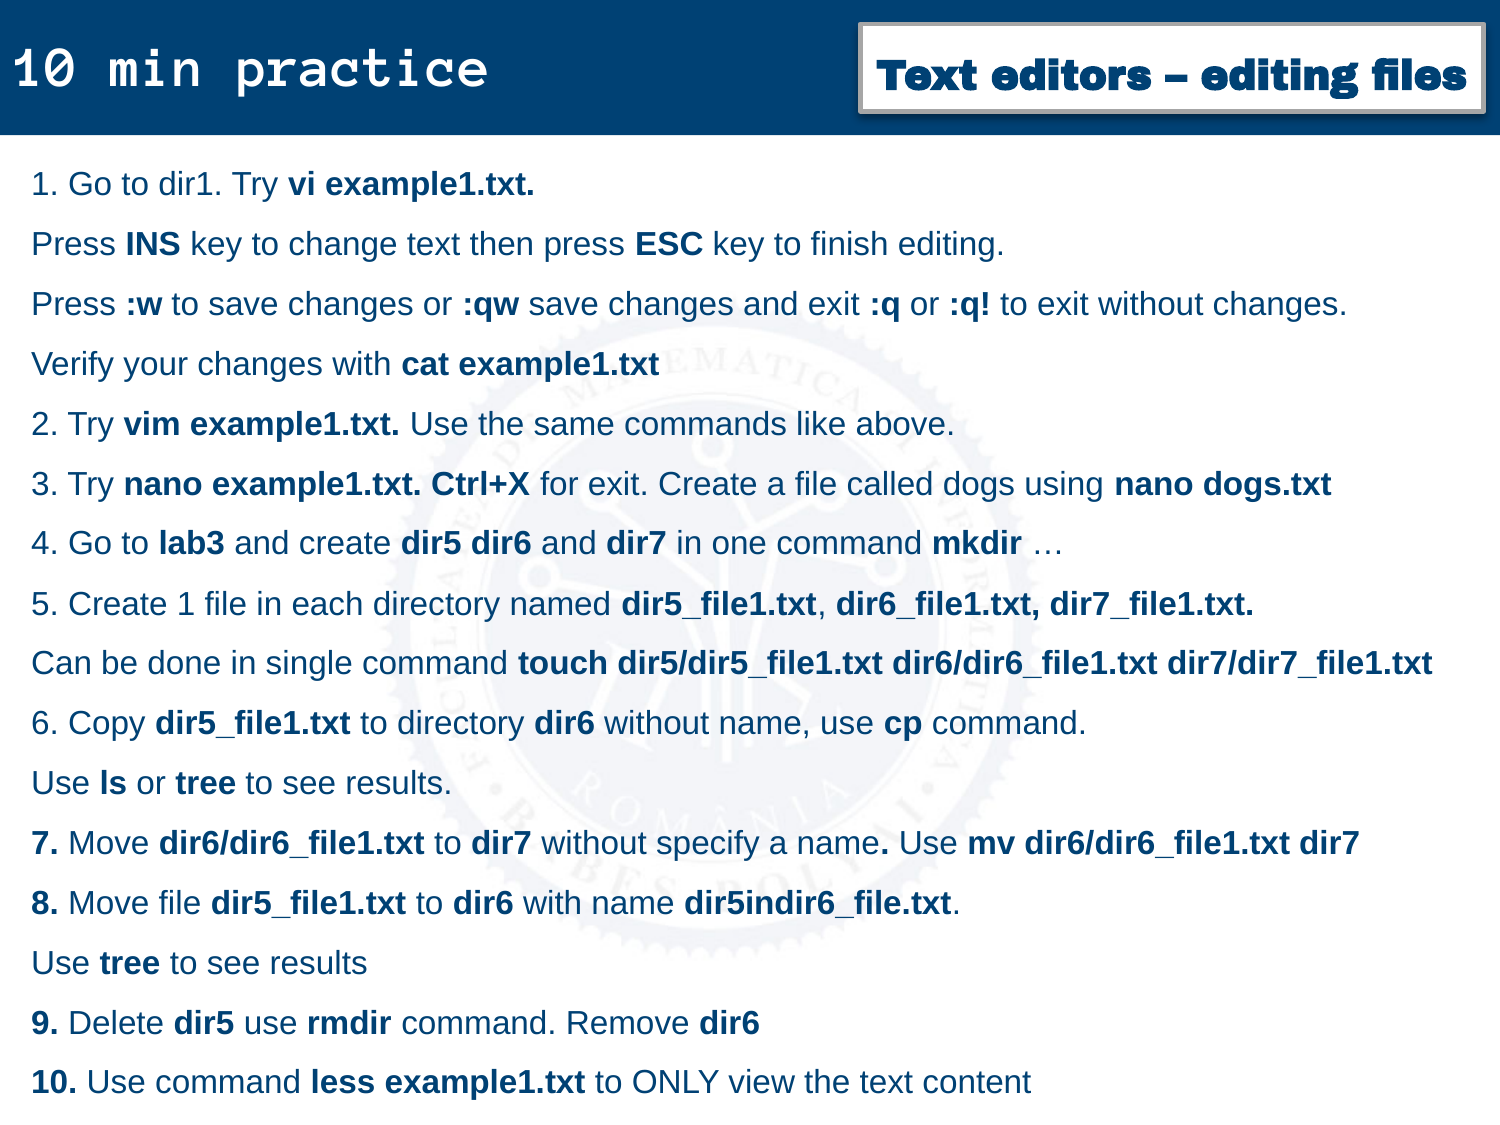

10 min practice
Text editors – editing files
1. Go to dir1. Try vi example1.txt.
Press INS key to change text then press ESC key to finish editing.
Press :w to save changes or :qw save changes and exit :q or :q! to exit without changes.
Verify your changes with cat example1.txt
2. Try vim example1.txt. Use the same commands like above.
3. Try nano example1.txt. Ctrl+X for exit. Create a file called dogs using nano dogs.txt
4. Go to lab3 and create dir5 dir6 and dir7 in one command mkdir …
5. Create 1 file in each directory named dir5_file1.txt, dir6_file1.txt, dir7_file1.txt.
Can be done in single command touch dir5/dir5_file1.txt dir6/dir6_file1.txt dir7/dir7_file1.txt
6. Copy dir5_file1.txt to directory dir6 without name, use cp command.
Use ls or tree to see results.
7. Move dir6/dir6_file1.txt to dir7 without specify a name. Use mv dir6/dir6_file1.txt dir7
8. Move file dir5_file1.txt to dir6 with name dir5indir6_file.txt.
Use tree to see results
9. Delete dir5 use rmdir command. Remove dir6
10. Use command less example1.txt to ONLY view the text content
14